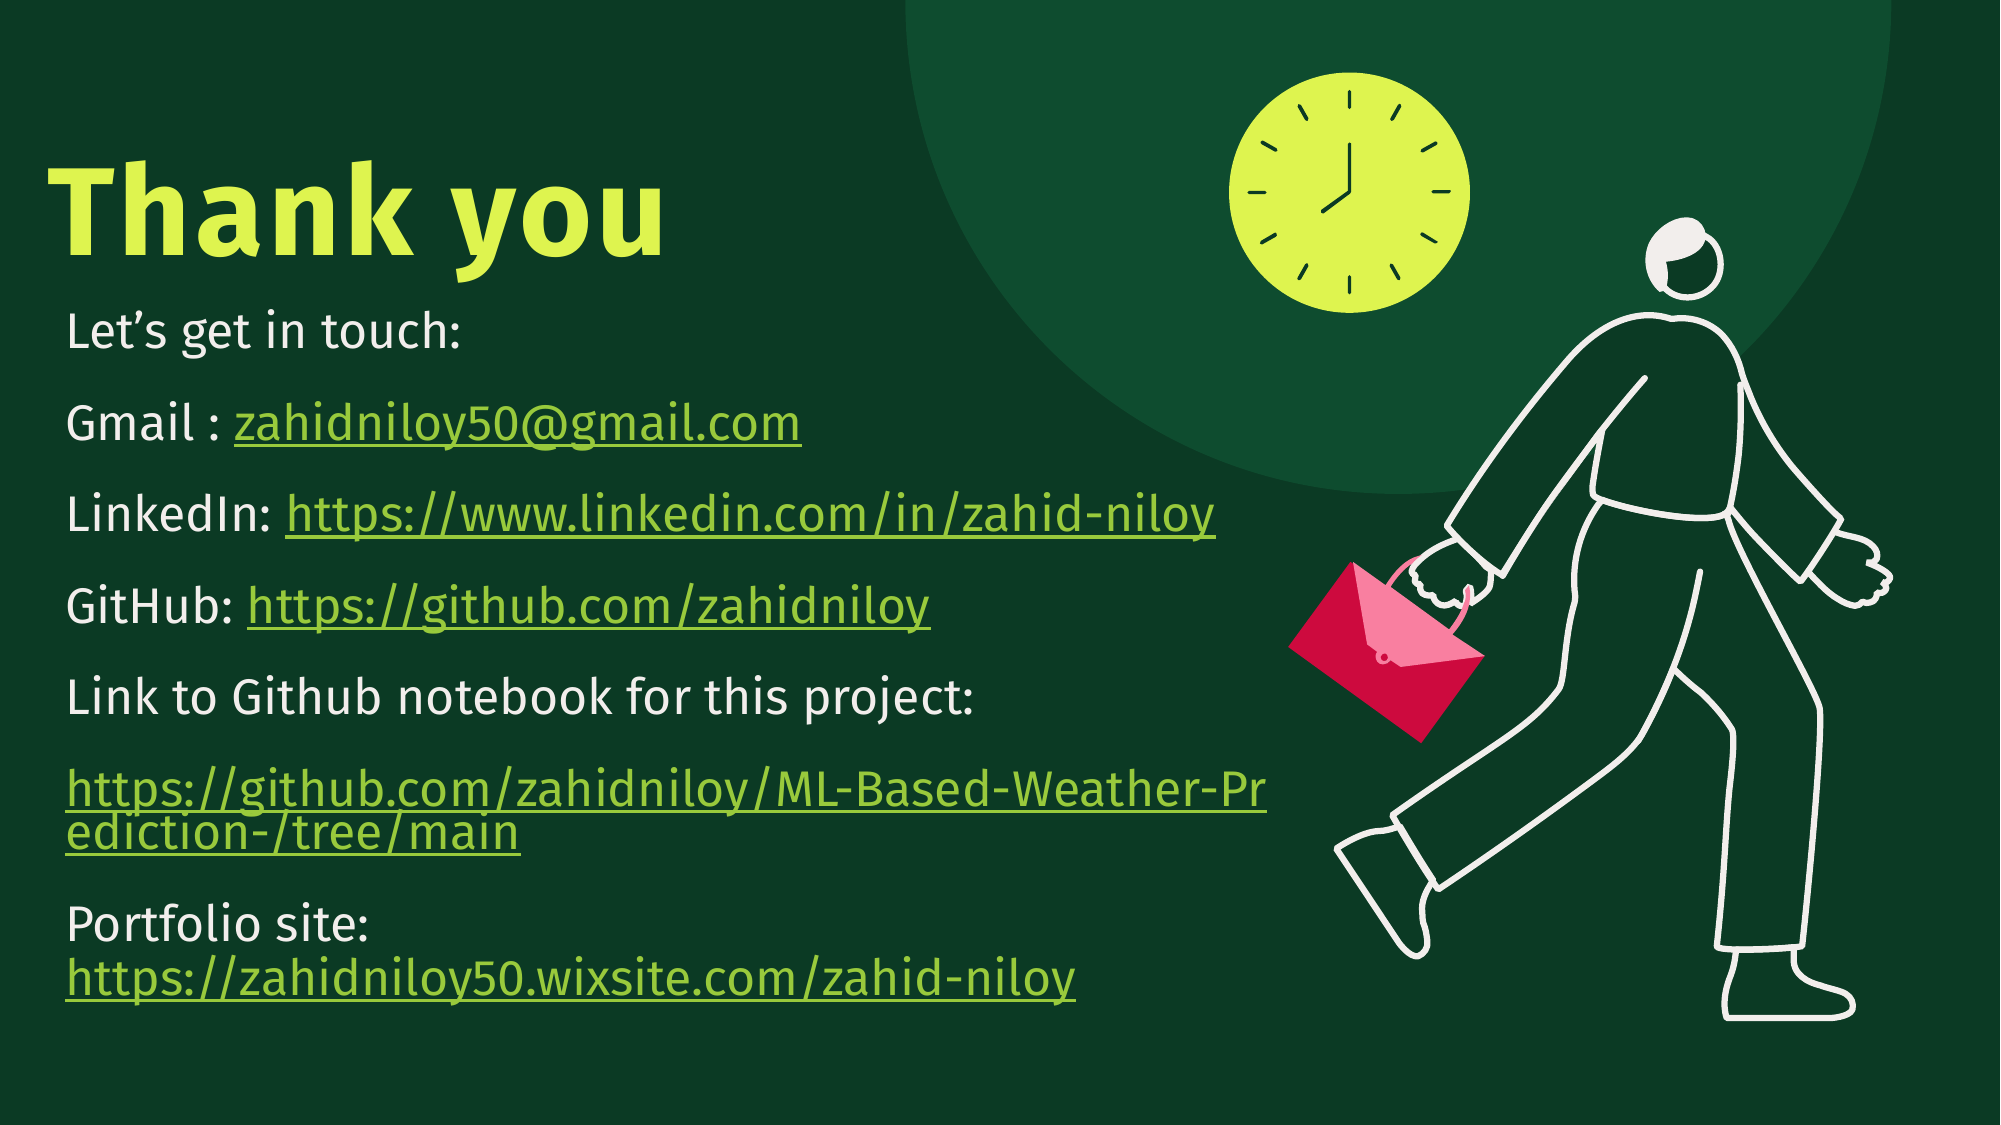

# Thank you
Let’s get in touch:
Gmail : zahidniloy50@gmail.com
LinkedIn: https://www.linkedin.com/in/zahid-niloy
GitHub: https://github.com/zahidniloy
Link to Github notebook for this project:
https://github.com/zahidniloy/ML-Based-Weather-Prediction-/tree/main
Portfolio site: https://zahidniloy50.wixsite.com/zahid-niloy